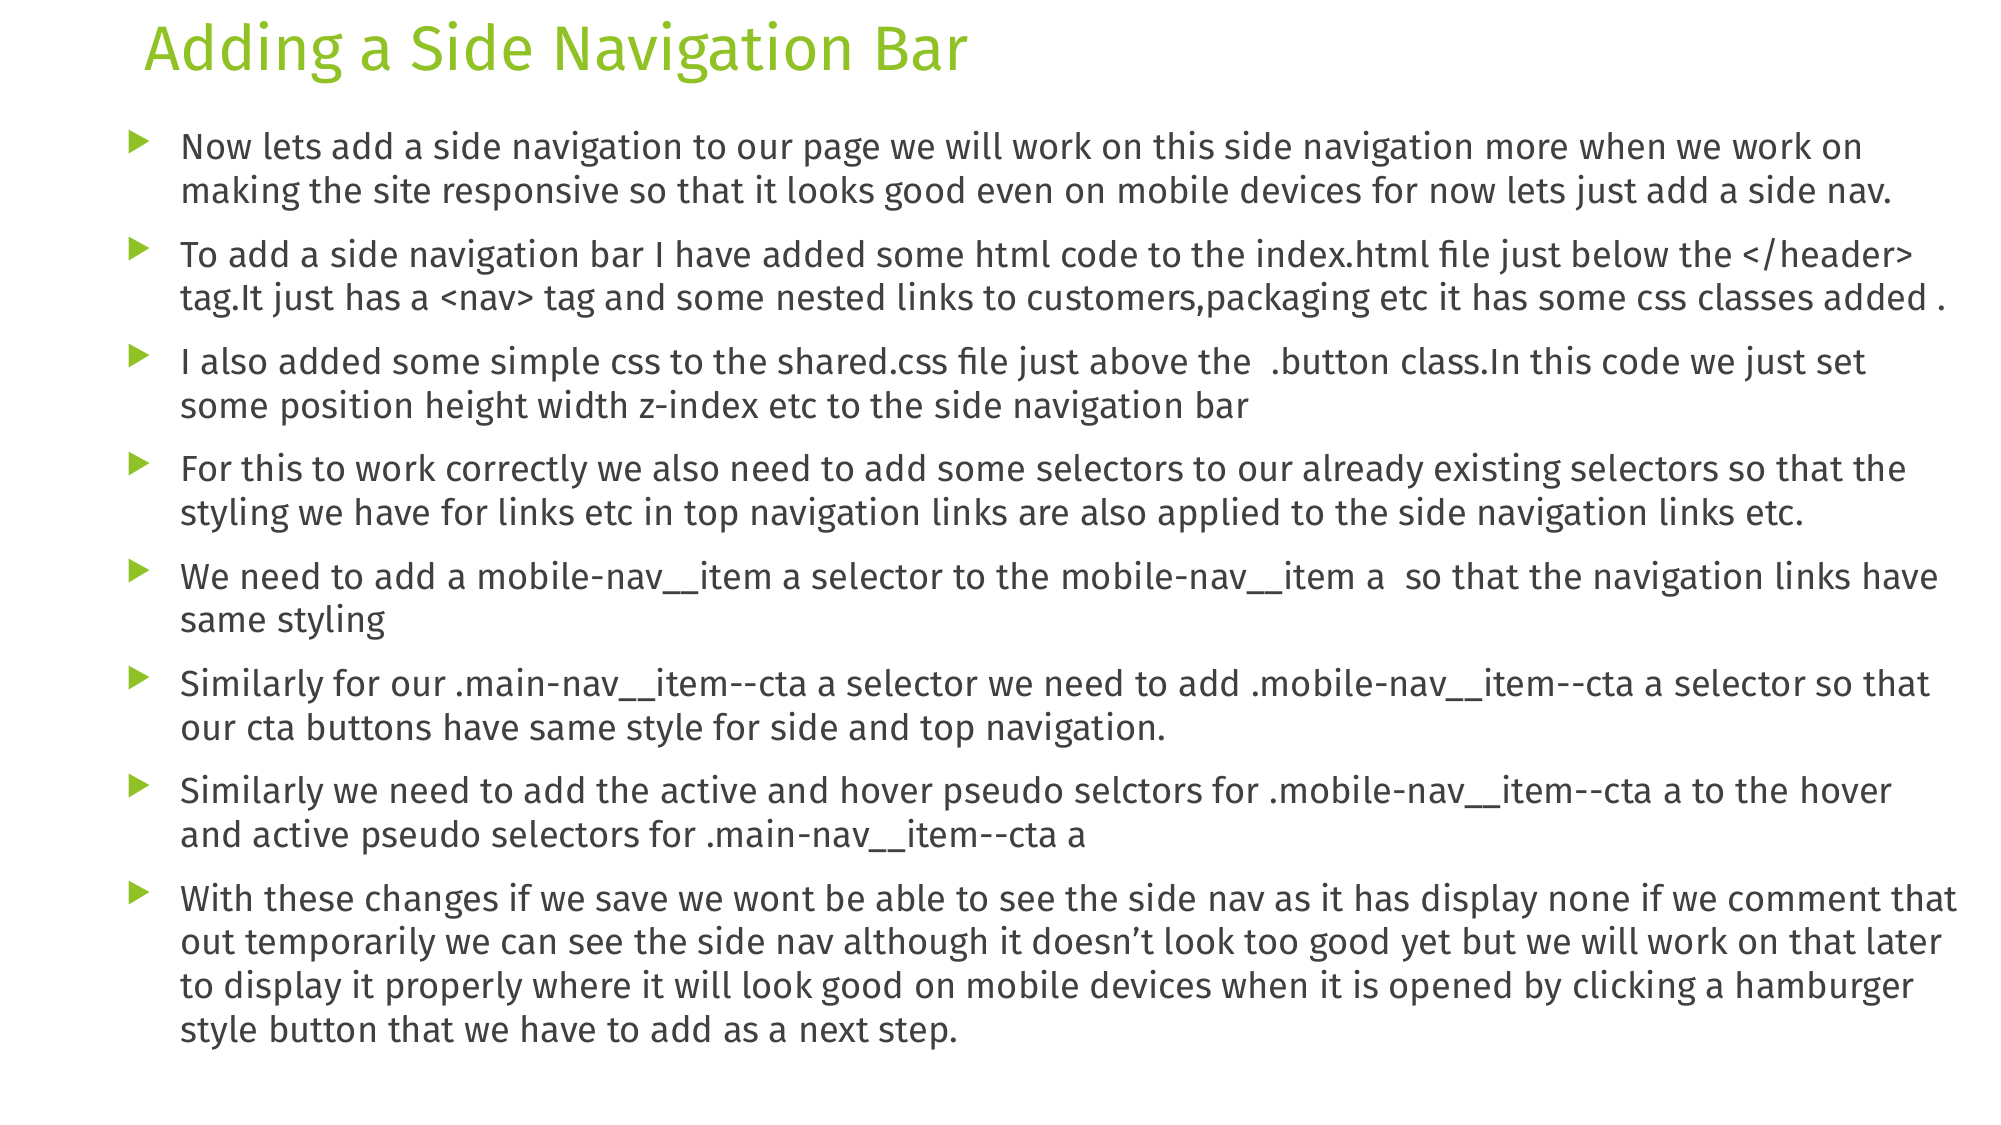

# Adding a Side Navigation Bar
Now lets add a side navigation to our page we will work on this side navigation more when we work on making the site responsive so that it looks good even on mobile devices for now lets just add a side nav.
To add a side navigation bar I have added some html code to the index.html file just below the </header> tag.It just has a <nav> tag and some nested links to customers,packaging etc it has some css classes added .
I also added some simple css to the shared.css file just above the  .button class.In this code we just set some position height width z-index etc to the side navigation bar
For this to work correctly we also need to add some selectors to our already existing selectors so that the styling we have for links etc in top navigation links are also applied to the side navigation links etc.
We need to add a mobile-nav__item a selector to the mobile-nav__item a  so that the navigation links have same styling
Similarly for our .main-nav__item--cta a selector we need to add .mobile-nav__item--cta a selector so that our cta buttons have same style for side and top navigation.
Similarly we need to add the active and hover pseudo selctors for .mobile-nav__item--cta a to the hover and active pseudo selectors for .main-nav__item--cta a
With these changes if we save we wont be able to see the side nav as it has display none if we comment that out temporarily we can see the side nav although it doesn’t look too good yet but we will work on that later to display it properly where it will look good on mobile devices when it is opened by clicking a hamburger style button that we have to add as a next step.